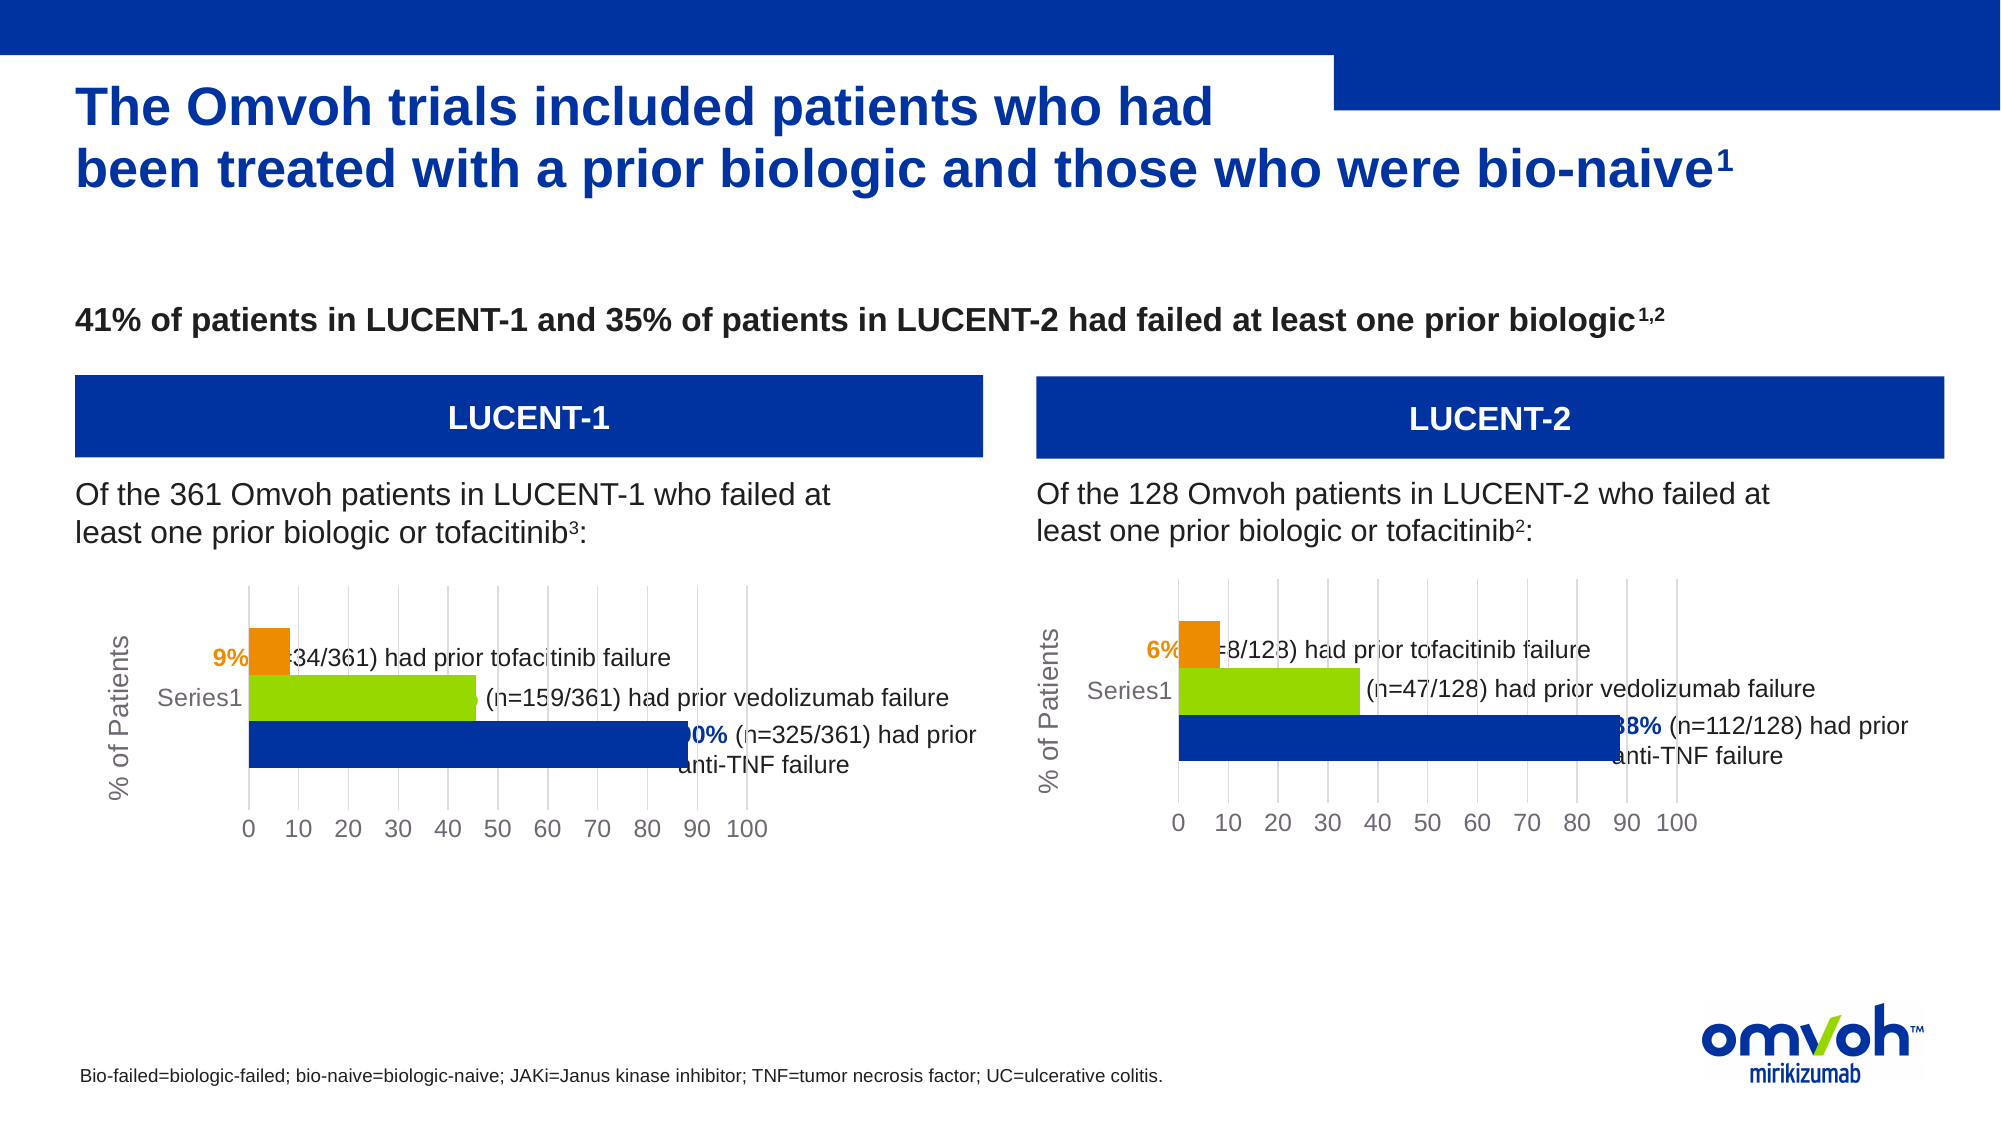

% of Patients
# The Omvoh trials included patients who had been treated with a prior biologic and those who were bio-naive1
41% of patients in LUCENT-1 and 35% of patients in LUCENT-2 had failed at least one prior biologic1,2
LUCENT-1
LUCENT-2
Of the 361 Omvoh patients in LUCENT-1 who failed at least one prior biologic or tofacitinib3:
Of the 128 Omvoh patients in LUCENT-2 who failed at least one prior biologic or tofacitinib2:

### Chart

| Category | Series 1 | Column2 | Column1 |
|---|---|---|---|
|  | 88.5 | 36.4 | 8.3 |

### Chart

| Category | Series 1 | Column2 | Column1 |
|---|---|---|---|
|  | 88.1 | 45.5 | 8.3 |
6% (n=8/128) had prior tofacitinib failure
9% (n=34/361) had prior tofacitinib failure
37% (n=47/128) had prior vedolizumab failure
44% (n=159/361) had prior vedolizumab failure
88% (n=112/128) had prior anti-TNF failure
90% (n=325/361) had prior anti-TNF failure
Bio-failed=biologic-failed; bio-naive=biologic-naive; JAKi=Janus kinase inhibitor; TNF=tumor necrosis factor; UC=ulcerative colitis.